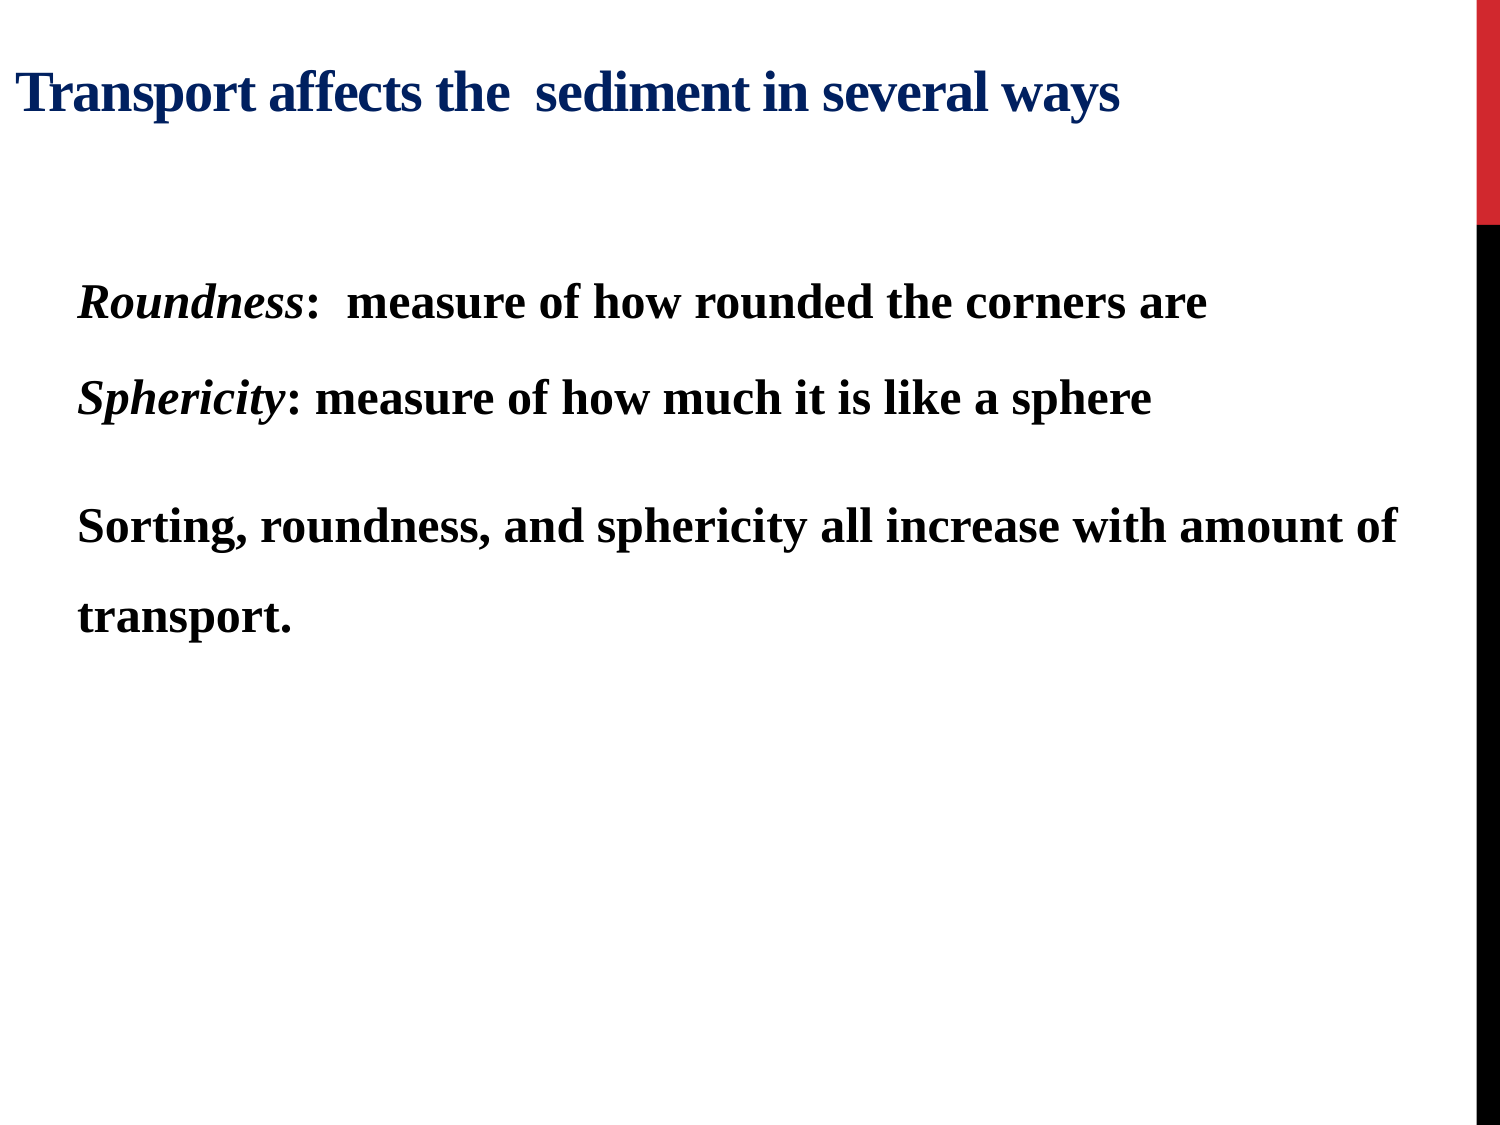

# Transport affects the  sediment in several ways
Roundness:  measure of how rounded the corners are
Sphericity: measure of how much it is like a sphere
Sorting, roundness, and sphericity all increase with amount of transport.